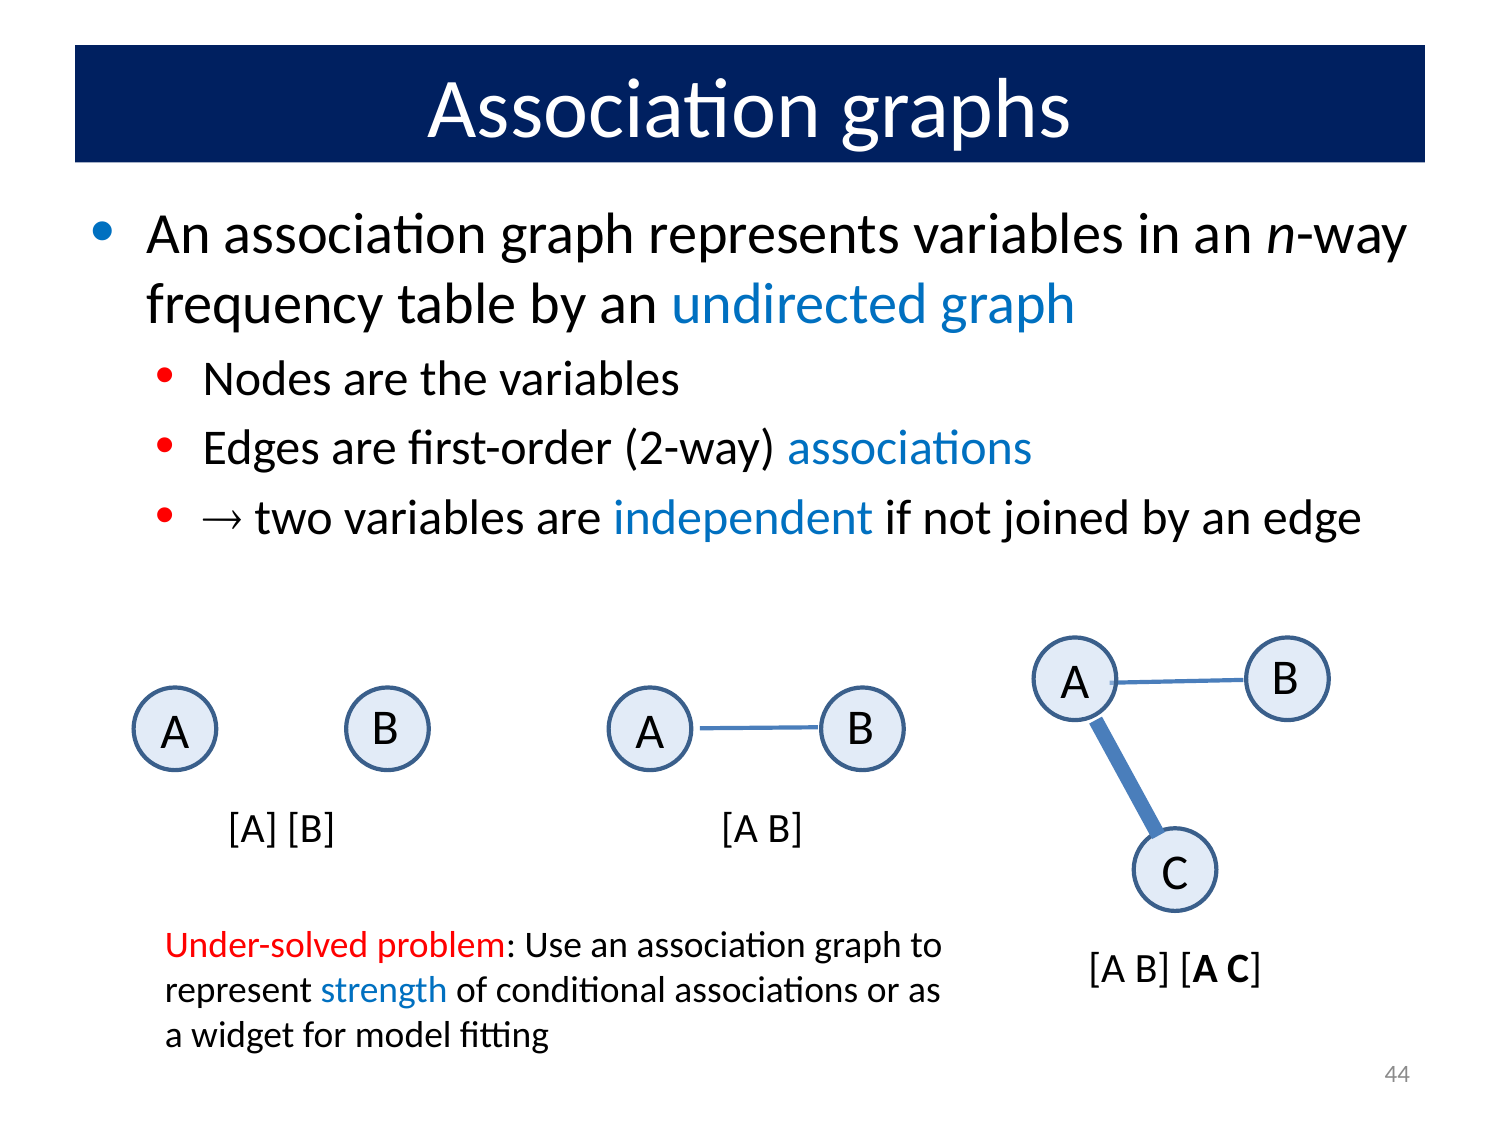

# Association graphs
An association graph represents variables in an n-way frequency table by an undirected graph
Nodes are the variables
Edges are first-order (2-way) associations
→ two variables are independent if not joined by an edge

A
B

C
[A B] [A C]

A
B

[A] [B]

A
B

[A B]
Under-solved problem: Use an association graph to represent strength of conditional associations or as a widget for model fitting
44